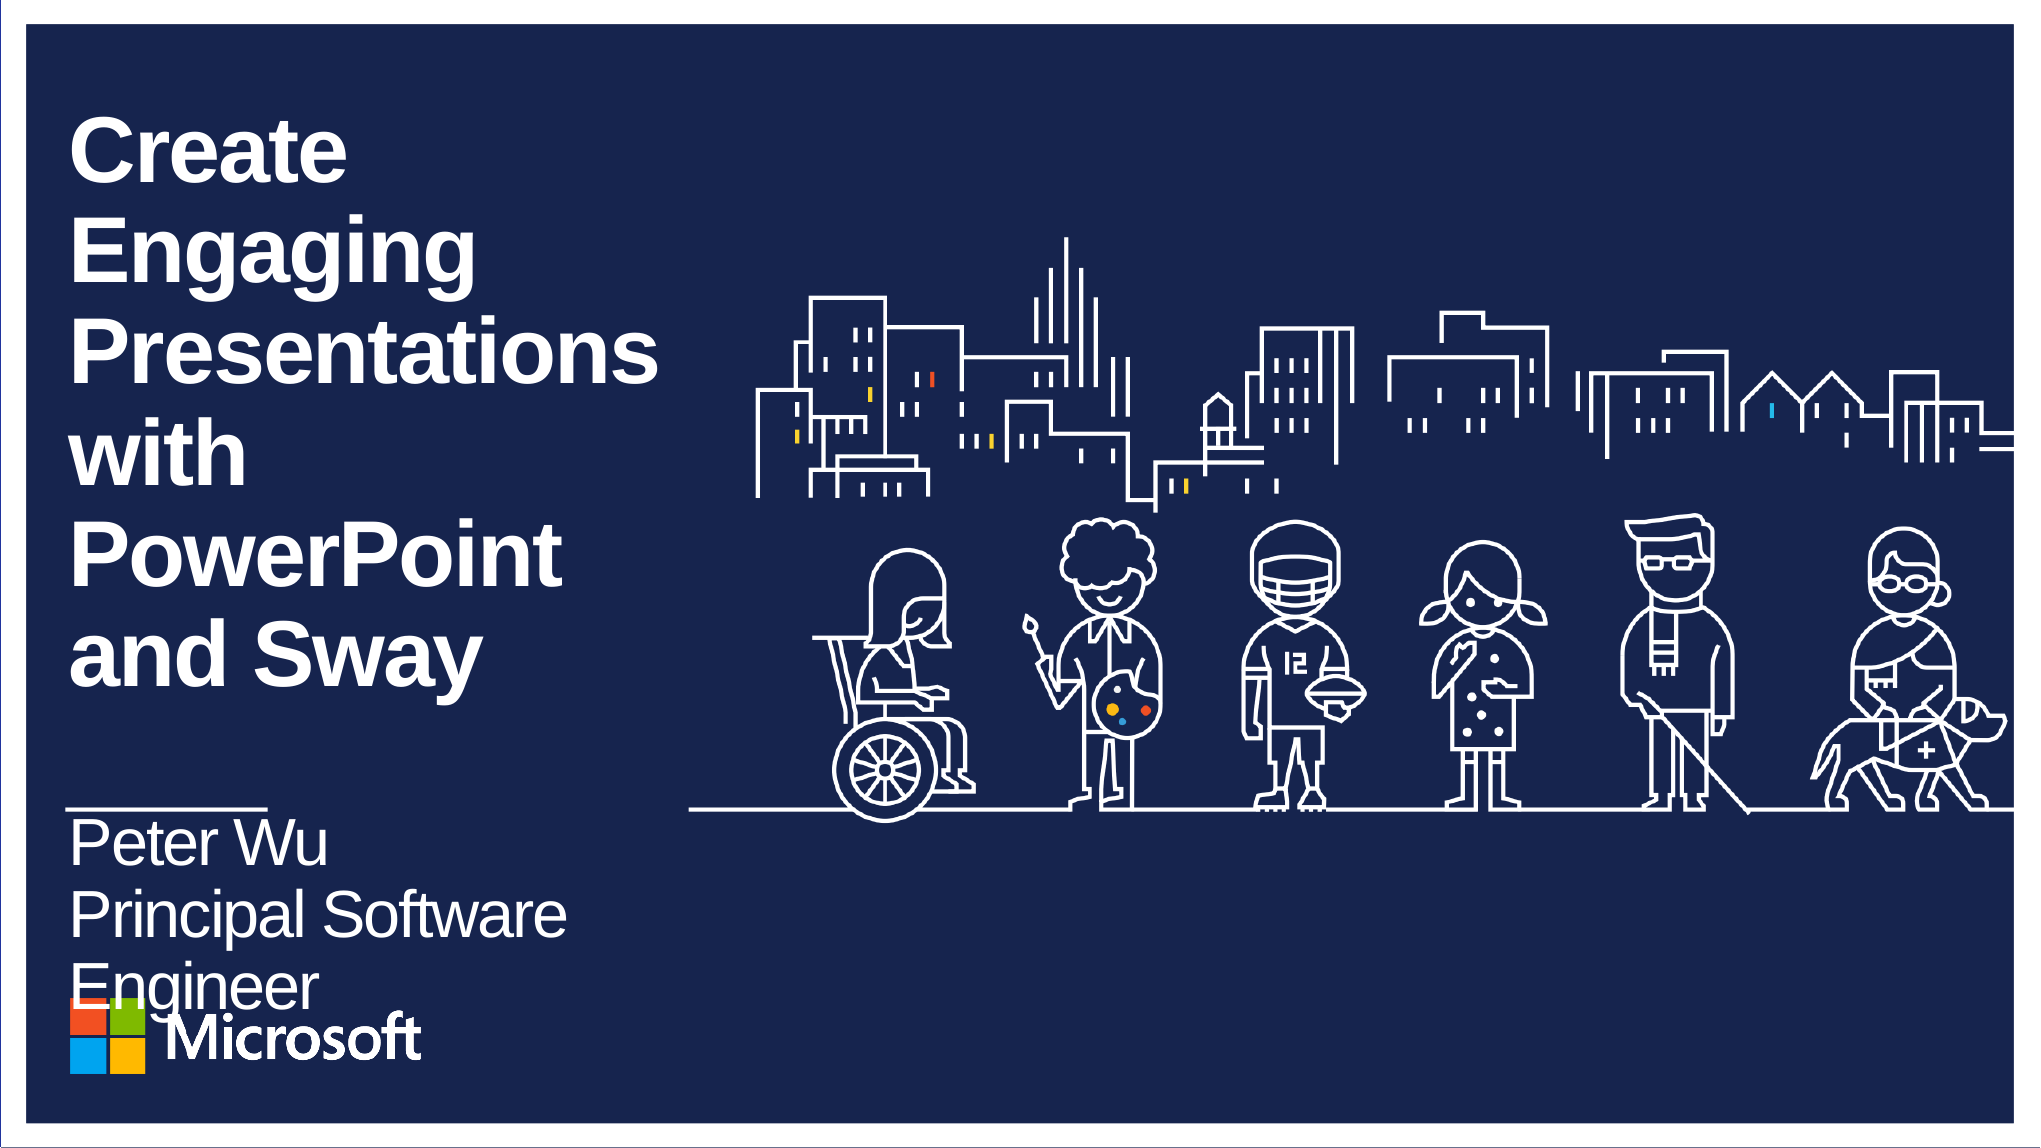

Create Engaging Presentations with PowerPoint and Sway
Peter Wu
Principal Software Engineer